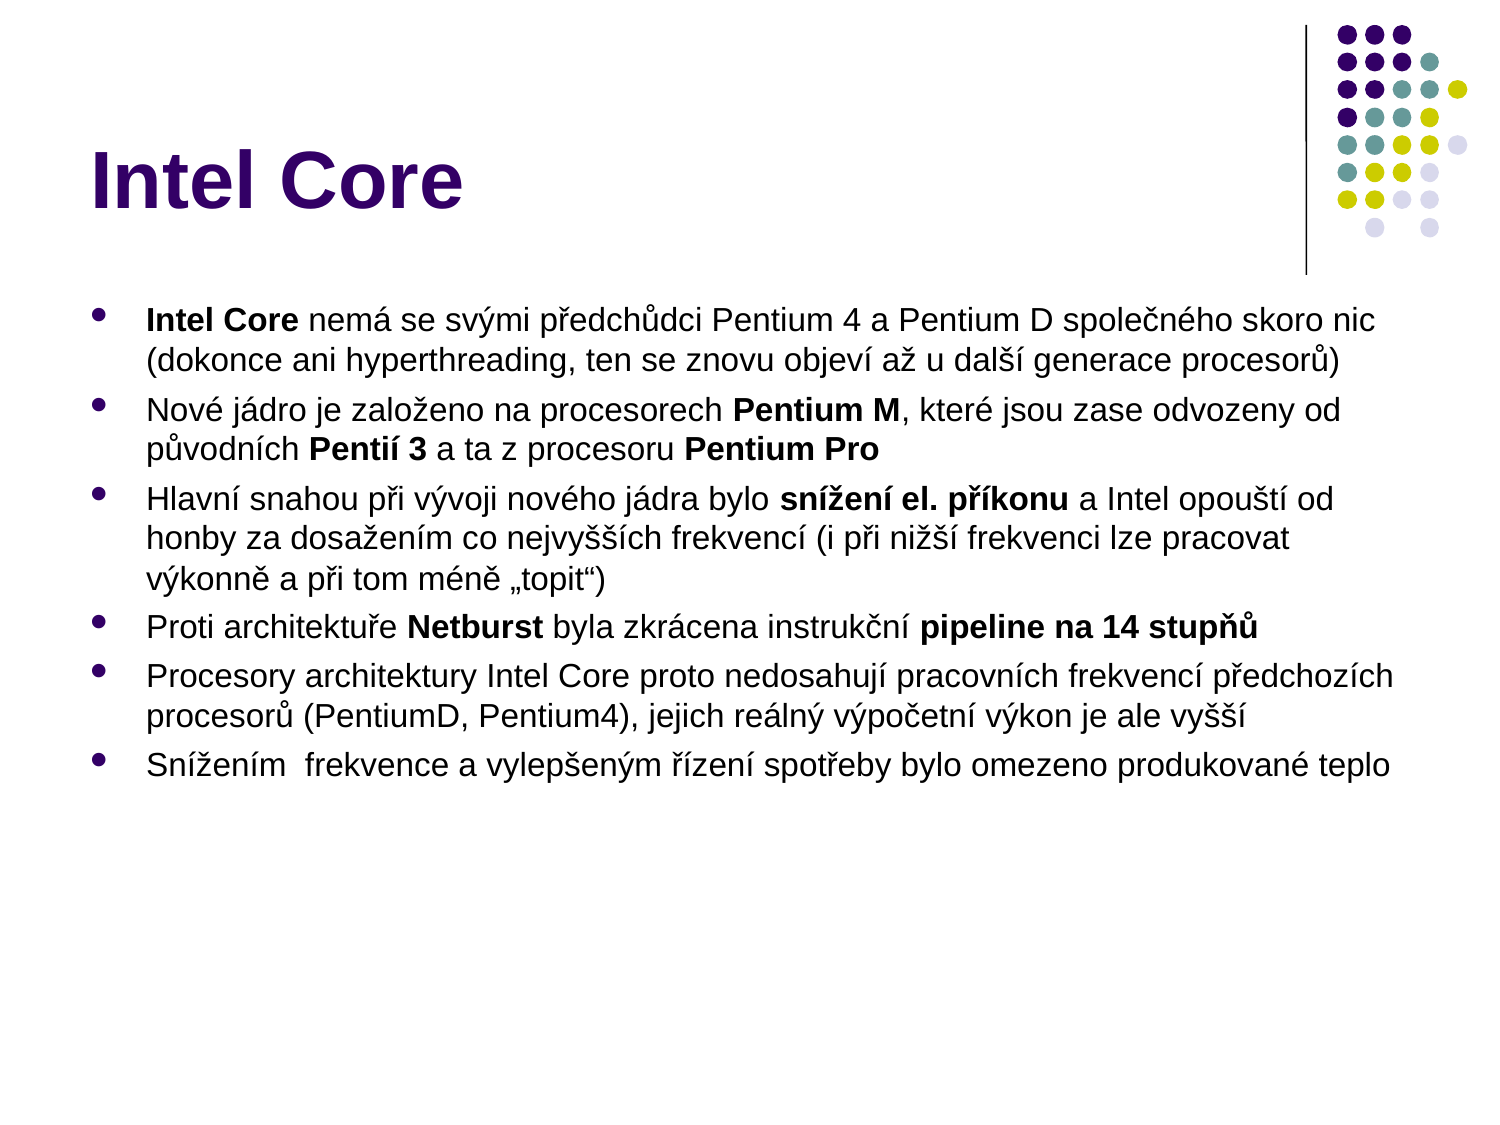

# Intel Core
Intel Core nemá se svými předchůdci Pentium 4 a Pentium D společného skoro nic (dokonce ani hyperthreading, ten se znovu objeví až u další generace procesorů)
Nové jádro je založeno na procesorech Pentium M, které jsou zase odvozeny od původních Pentií 3 a ta z procesoru Pentium Pro
Hlavní snahou při vývoji nového jádra bylo snížení el. příkonu a Intel opouští od honby za dosažením co nejvyšších frekvencí (i při nižší frekvenci lze pracovat výkonně a při tom méně „topit“)
Proti architektuře Netburst byla zkrácena instrukční pipeline na 14 stupňů
Procesory architektury Intel Core proto nedosahují pracovních frekvencí předchozích procesorů (PentiumD, Pentium4), jejich reálný výpočetní výkon je ale vyšší
Snížením  frekvence a vylepšeným řízení spotřeby bylo omezeno produkované teplo